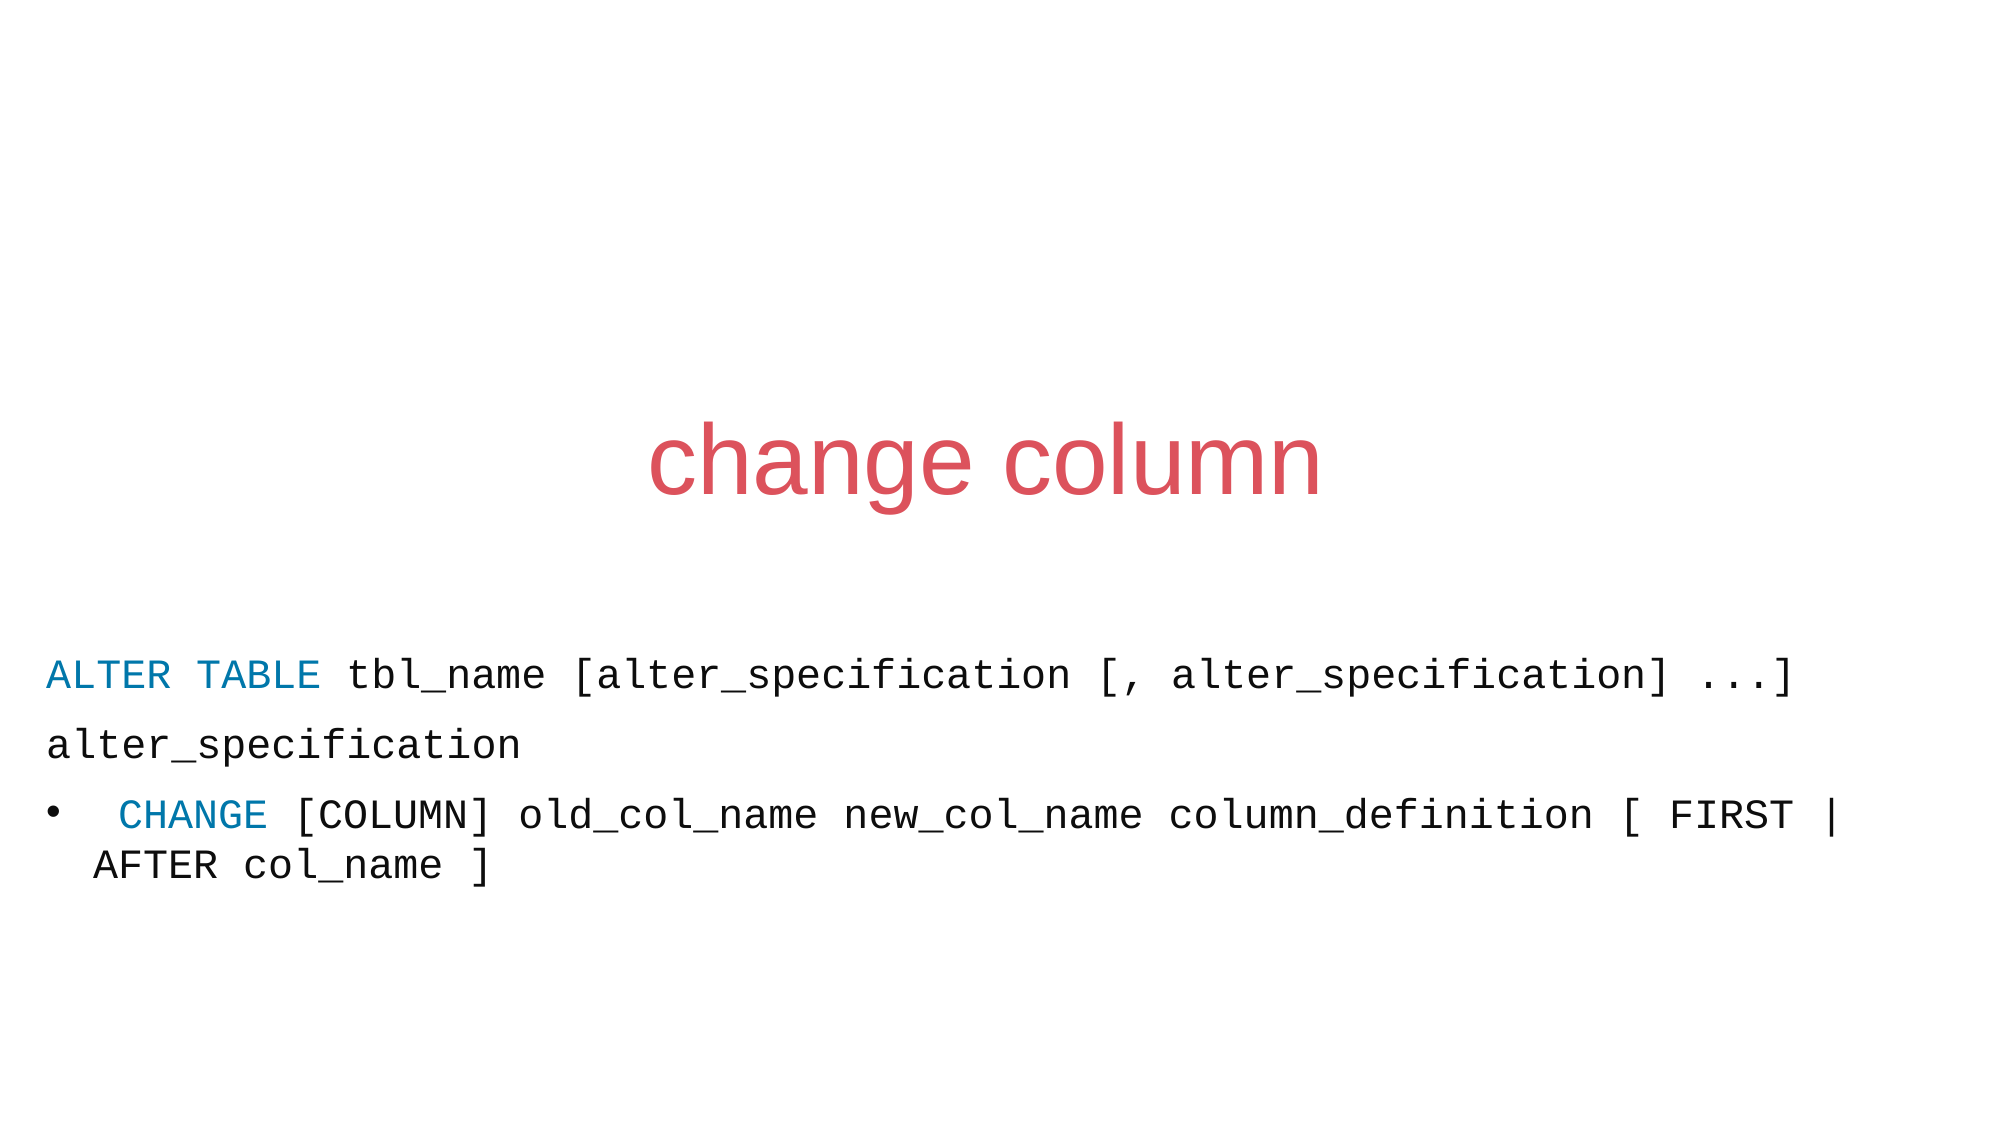

change column
ALTER TABLE tbl_name [alter_specification [, alter_specification] ...]

alter_specification

 CHANGE [COLUMN] old_col_name new_col_name column_definition [ FIRST | AFTER col_name ]